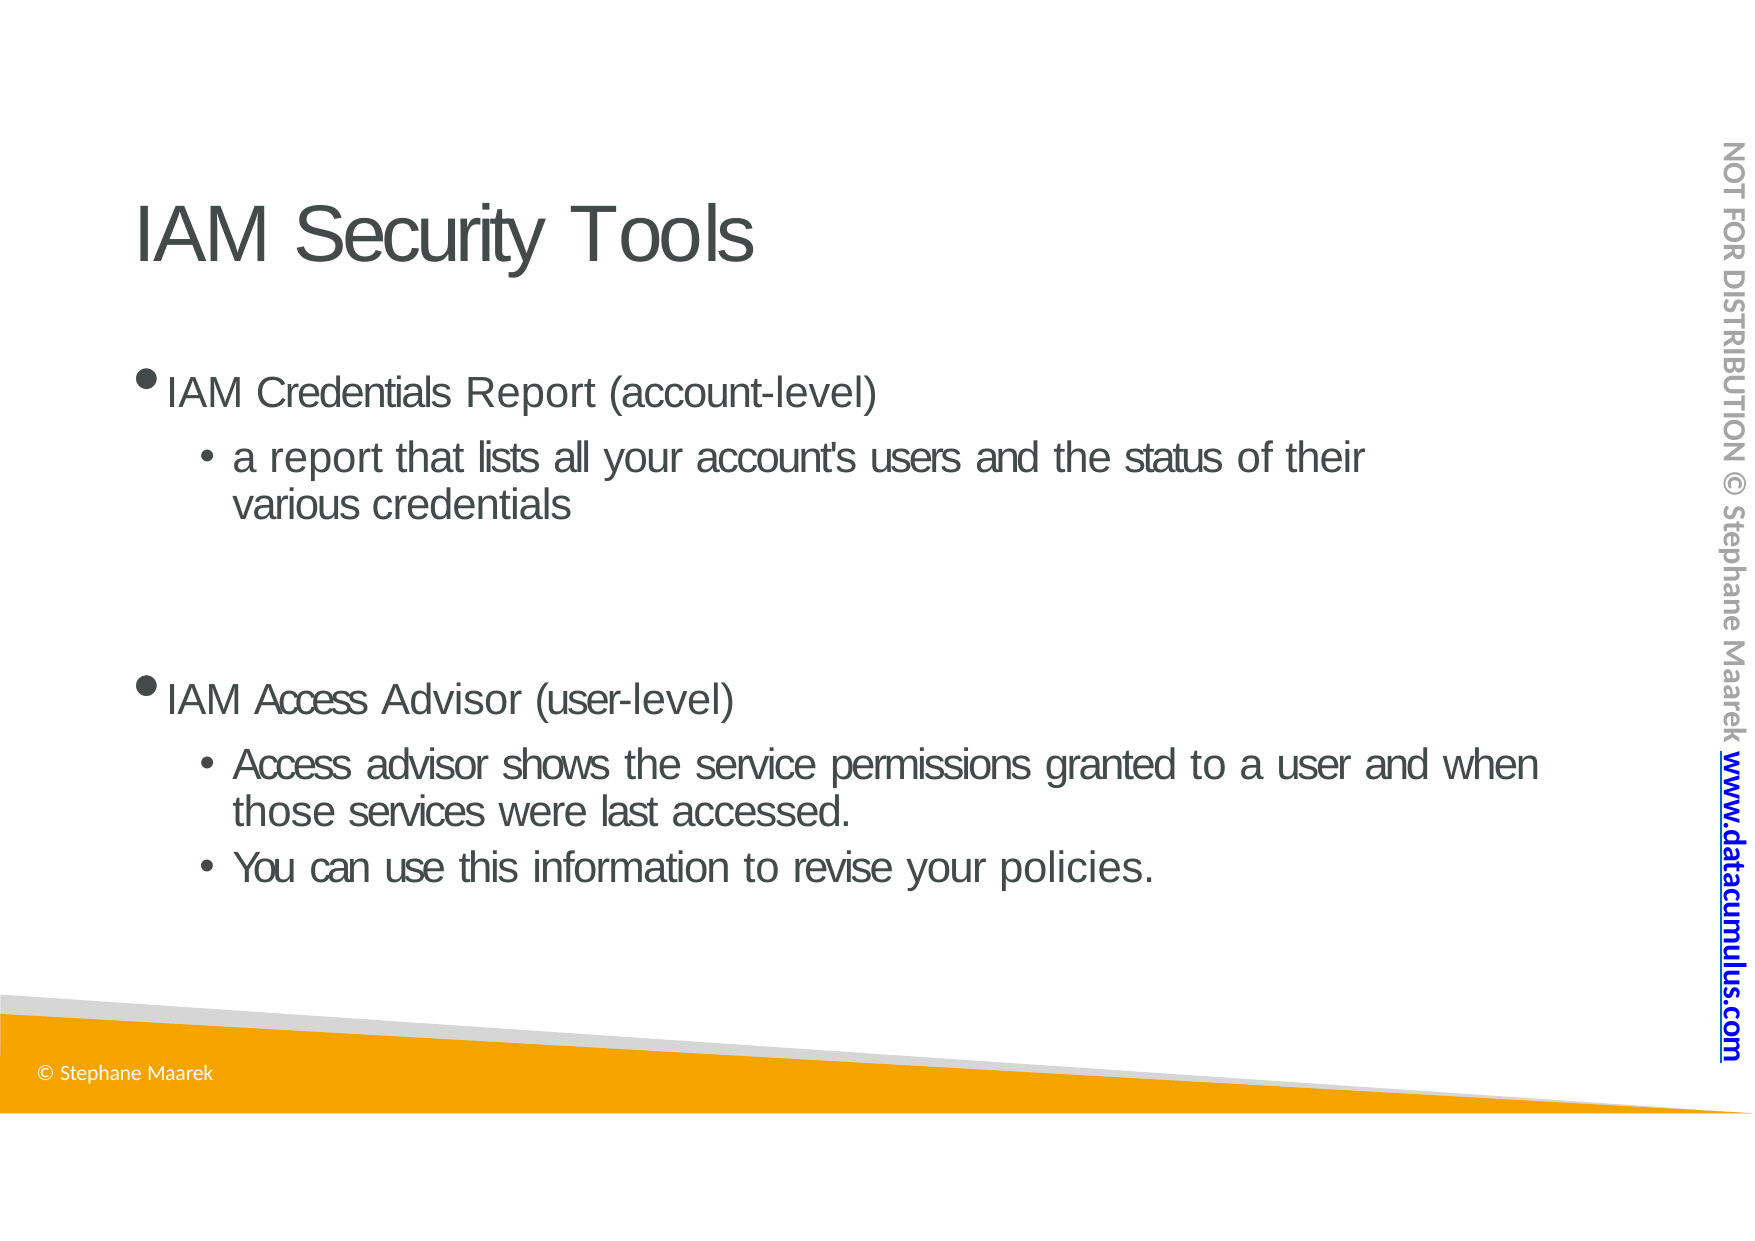

NOT FOR DISTRIBUTION © Stephane Maarek www.datacumulus.com
# IAM Security Tools
IAM Credentials Report (account-level)
a report that lists all your account's users and the status of their various credentials
IAM Access Advisor (user-level)
Access advisor shows the service permissions granted to a user and when those services were last accessed.
You can use this information to revise your policies.
© Stephane Maarek